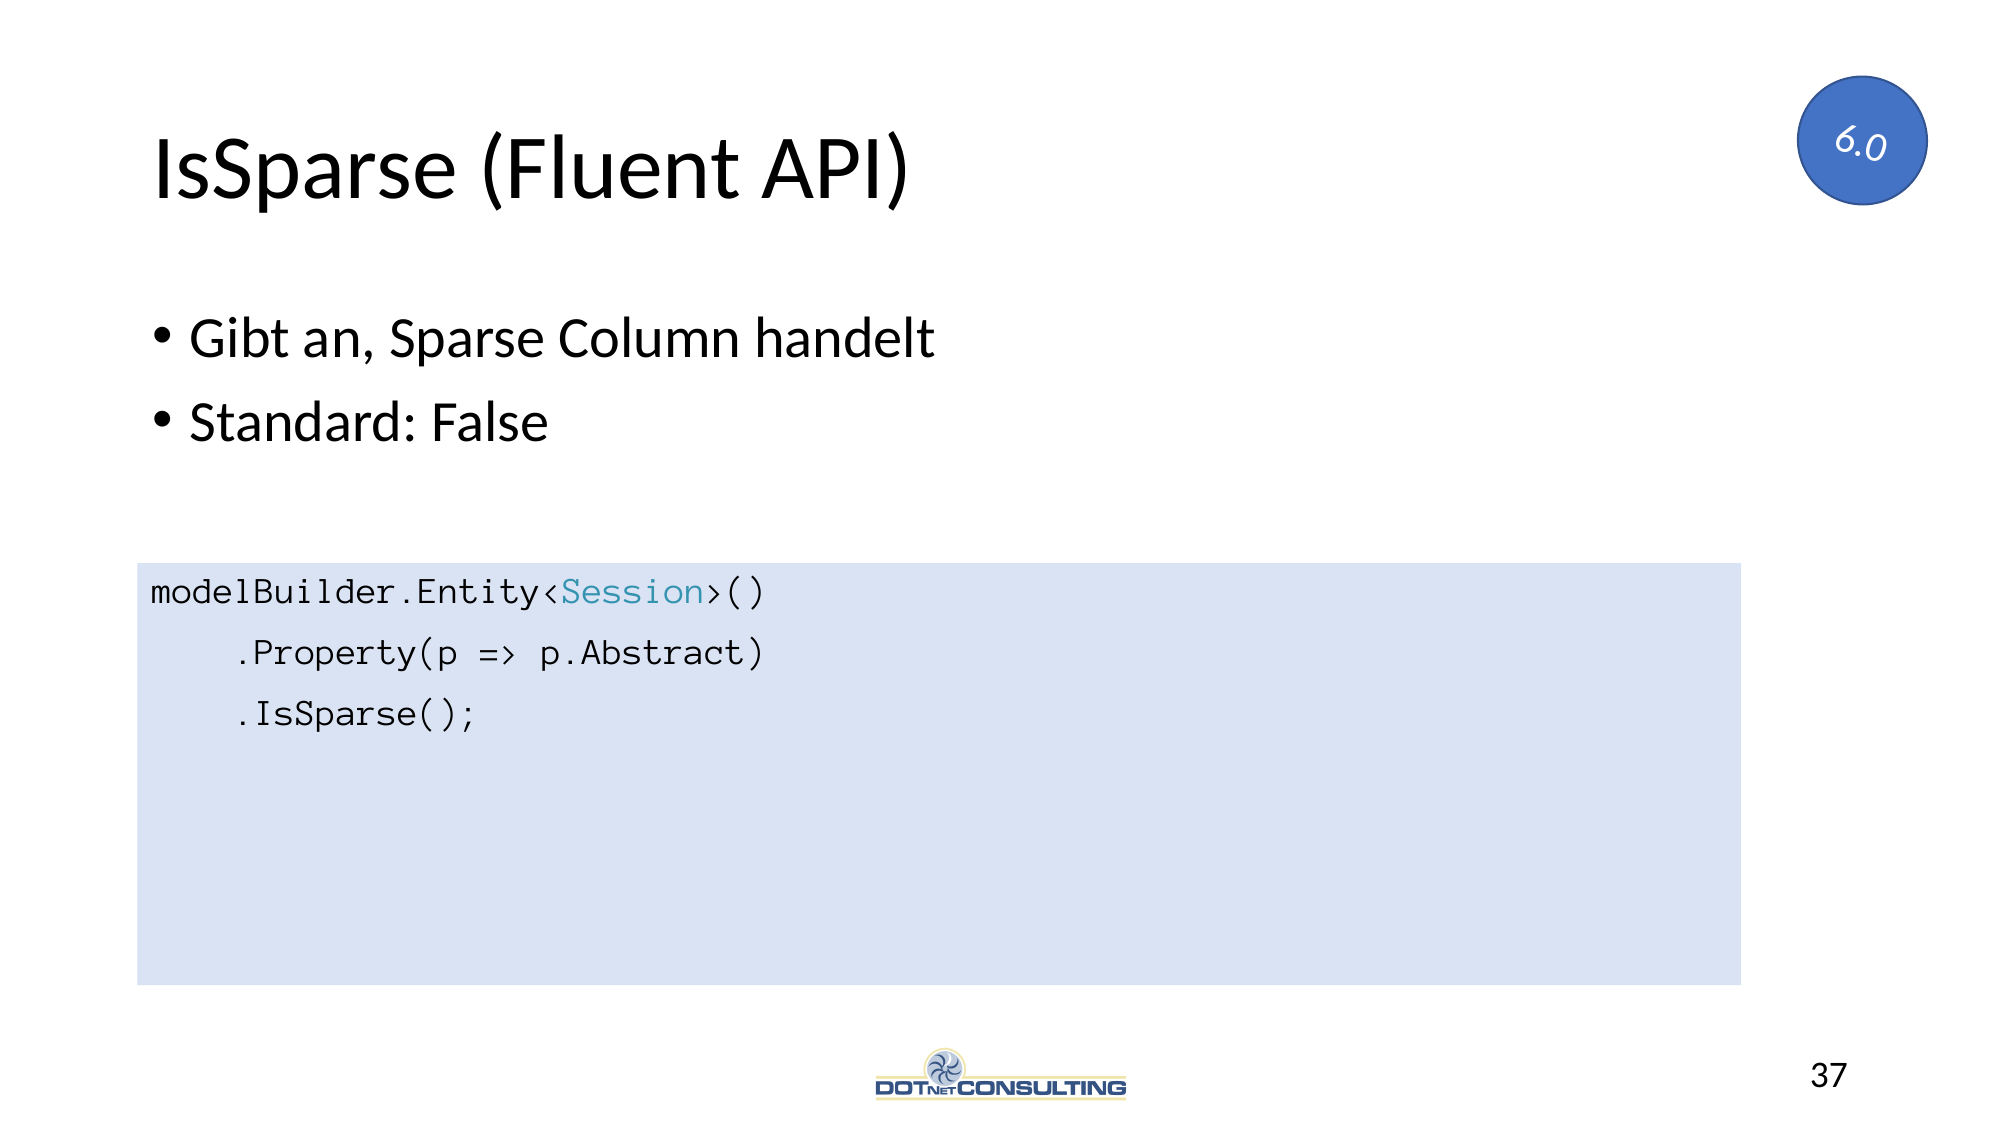

# IsSparse (Fluent API)
6.0
Gibt an, Sparse Column handelt
Standard: False

modelBuilder.Entity<Session>()
    .Property(p => p.Abstract)
    .IsSparse();
37